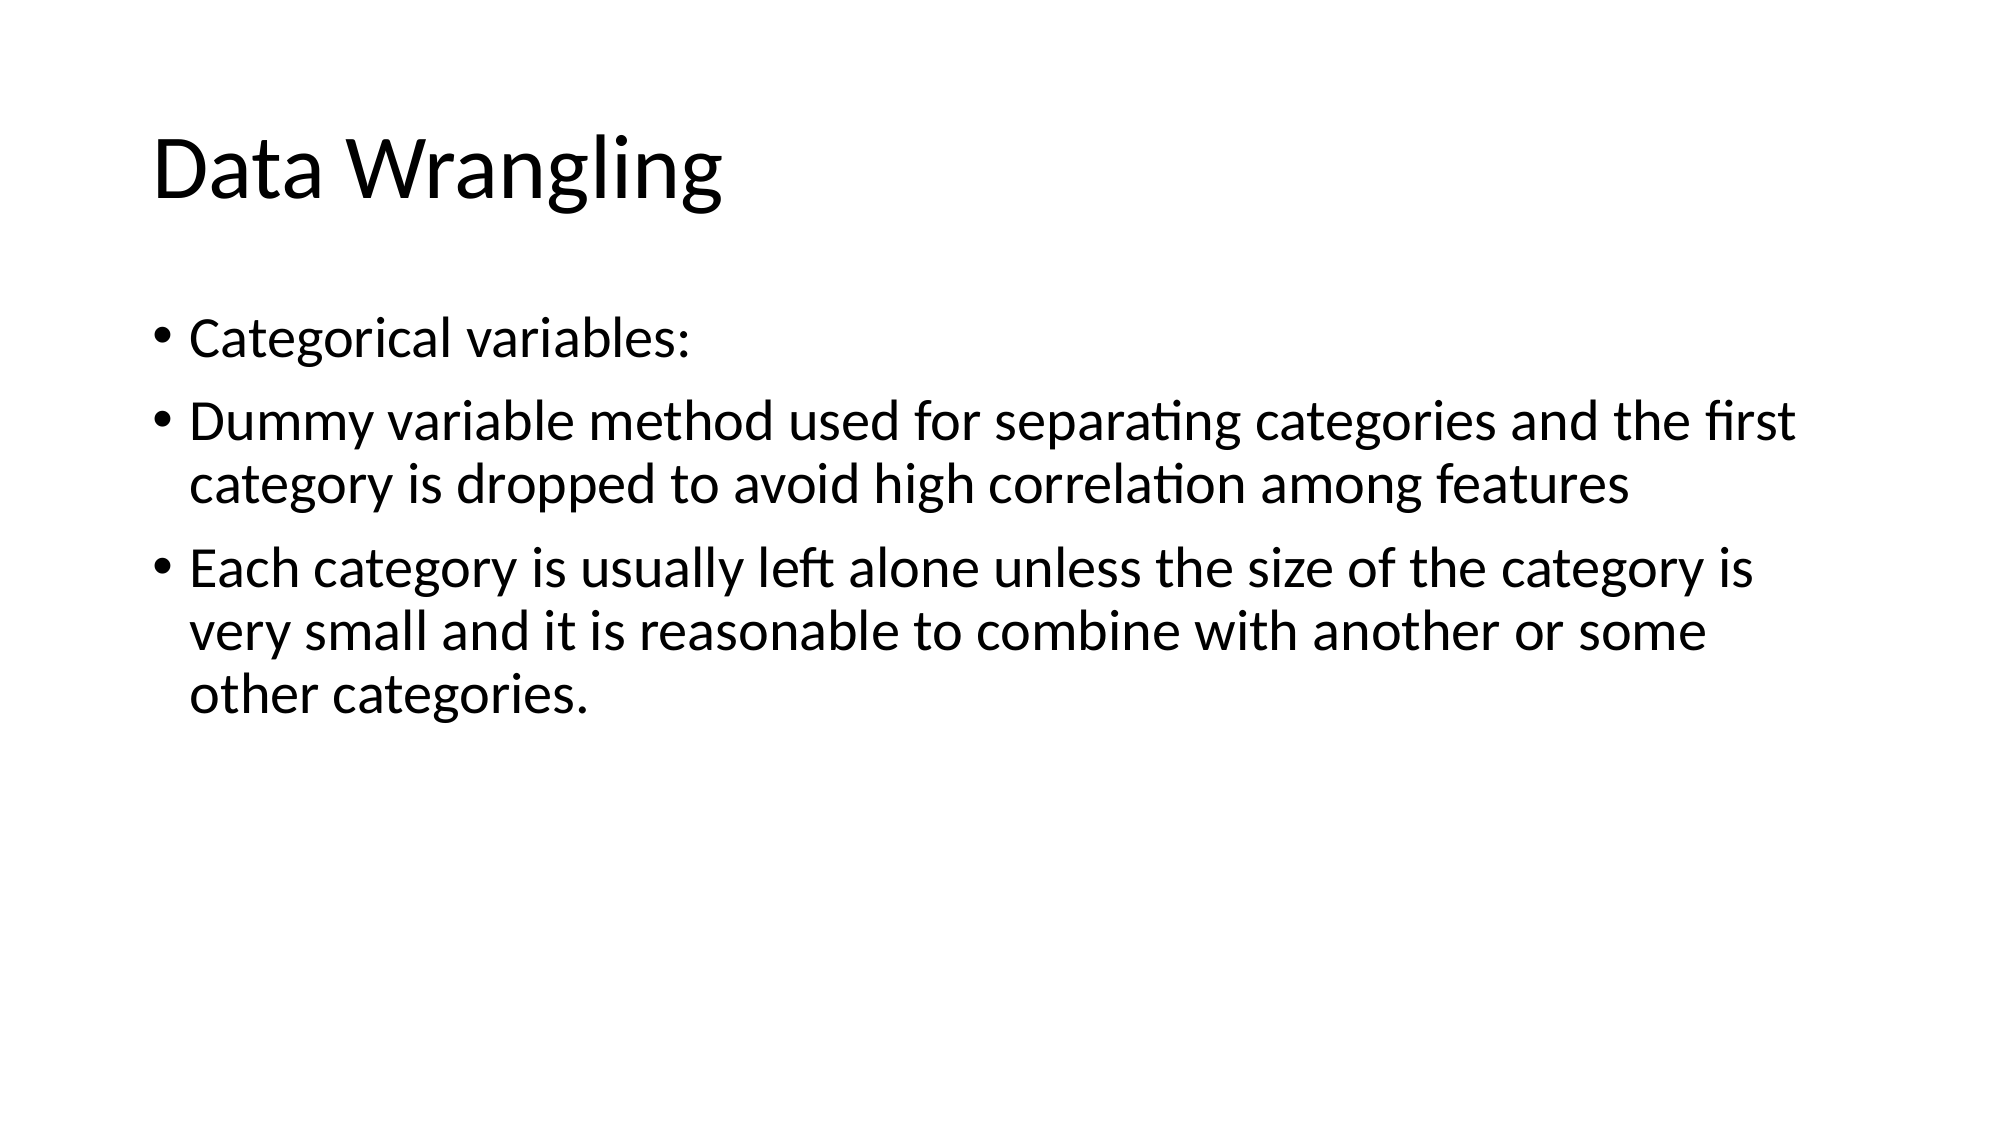

# Data Wrangling
Categorical variables:
Dummy variable method used for separating categories and the first category is dropped to avoid high correlation among features
Each category is usually left alone unless the size of the category is very small and it is reasonable to combine with another or some other categories.